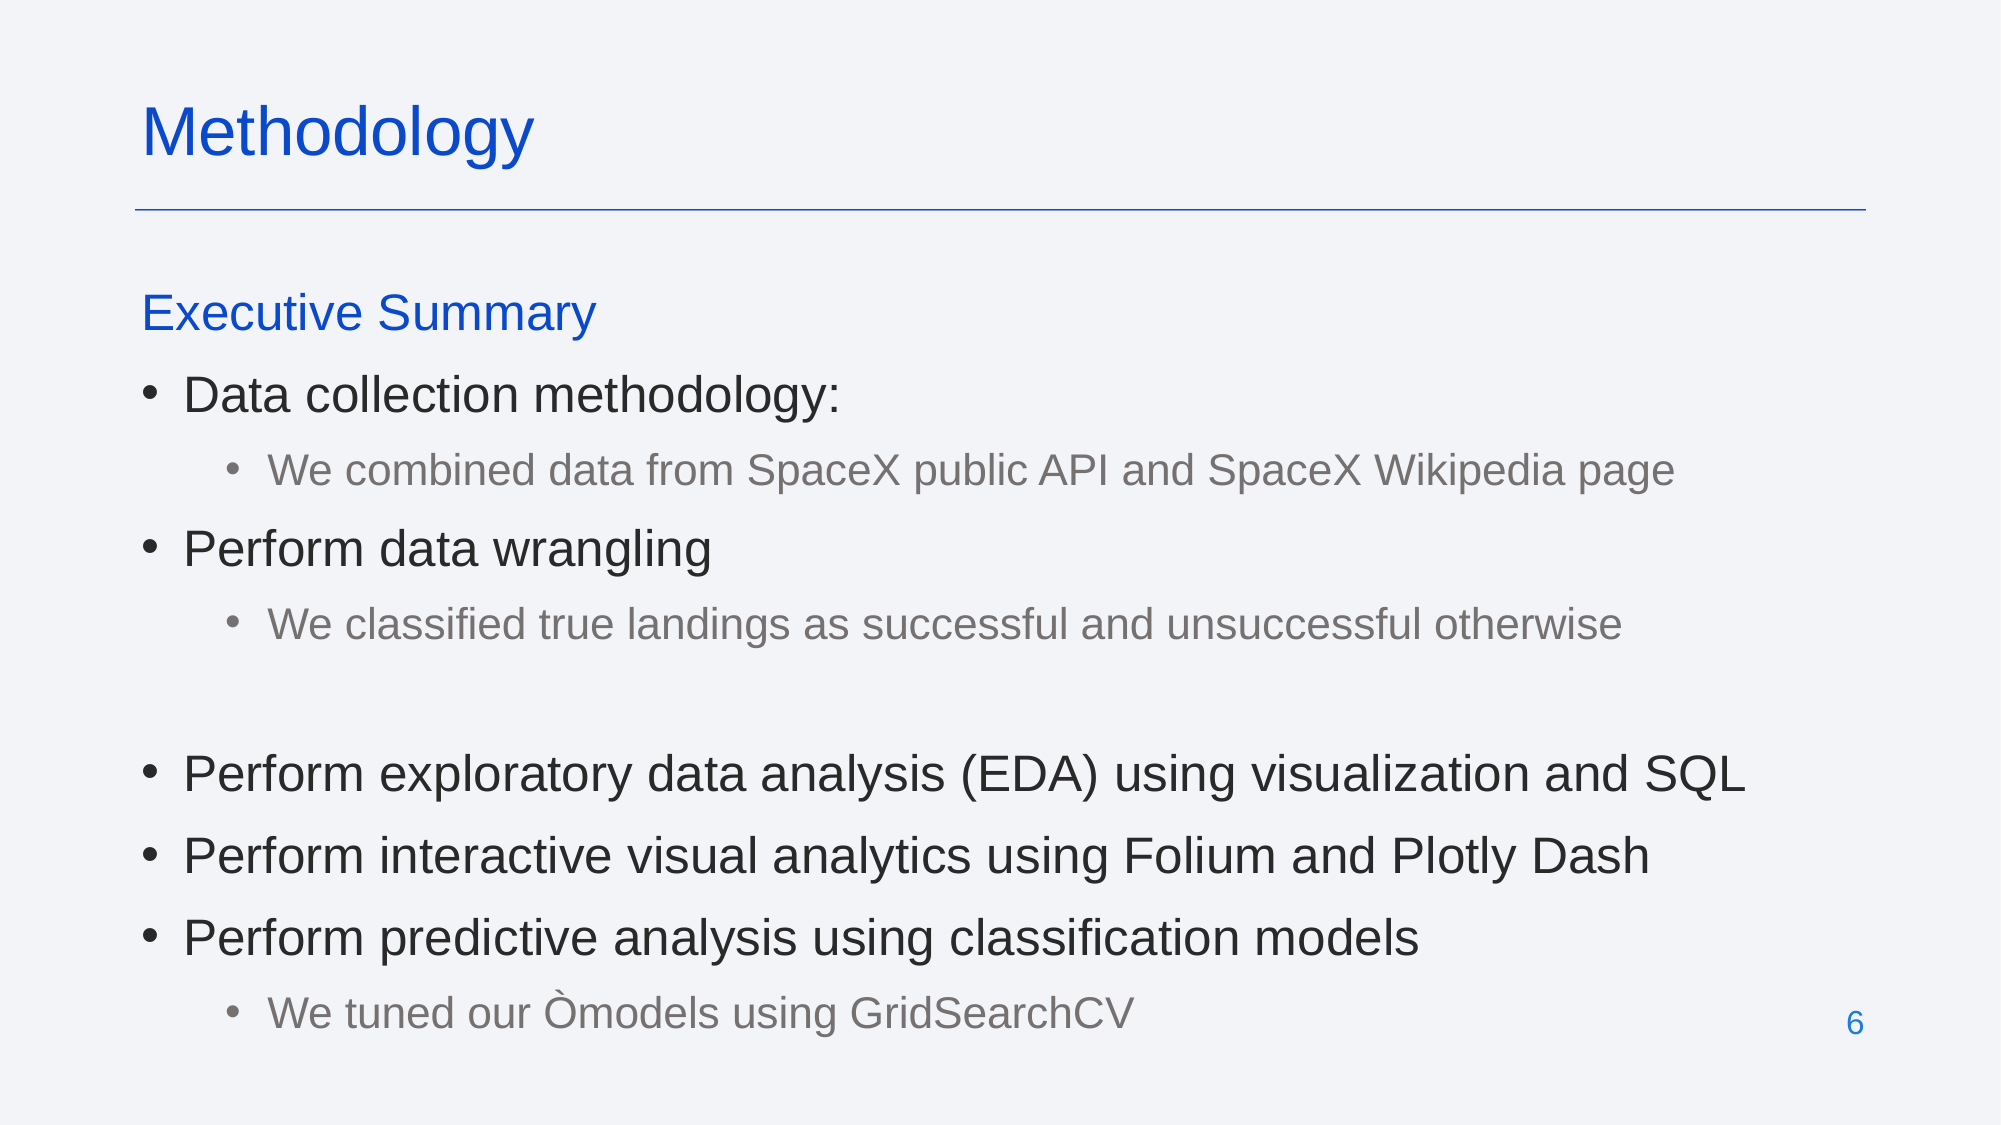

Methodology
Executive Summary
Data collection methodology:
We combined data from SpaceX public API and SpaceX Wikipedia page
Perform data wrangling
We classified true landings as successful and unsuccessful otherwise

Perform exploratory data analysis (EDA) using visualization and SQL
Perform interactive visual analytics using Folium and Plotly Dash
Perform predictive analysis using classification models
We tuned our Òmodels using GridSearchCV

6